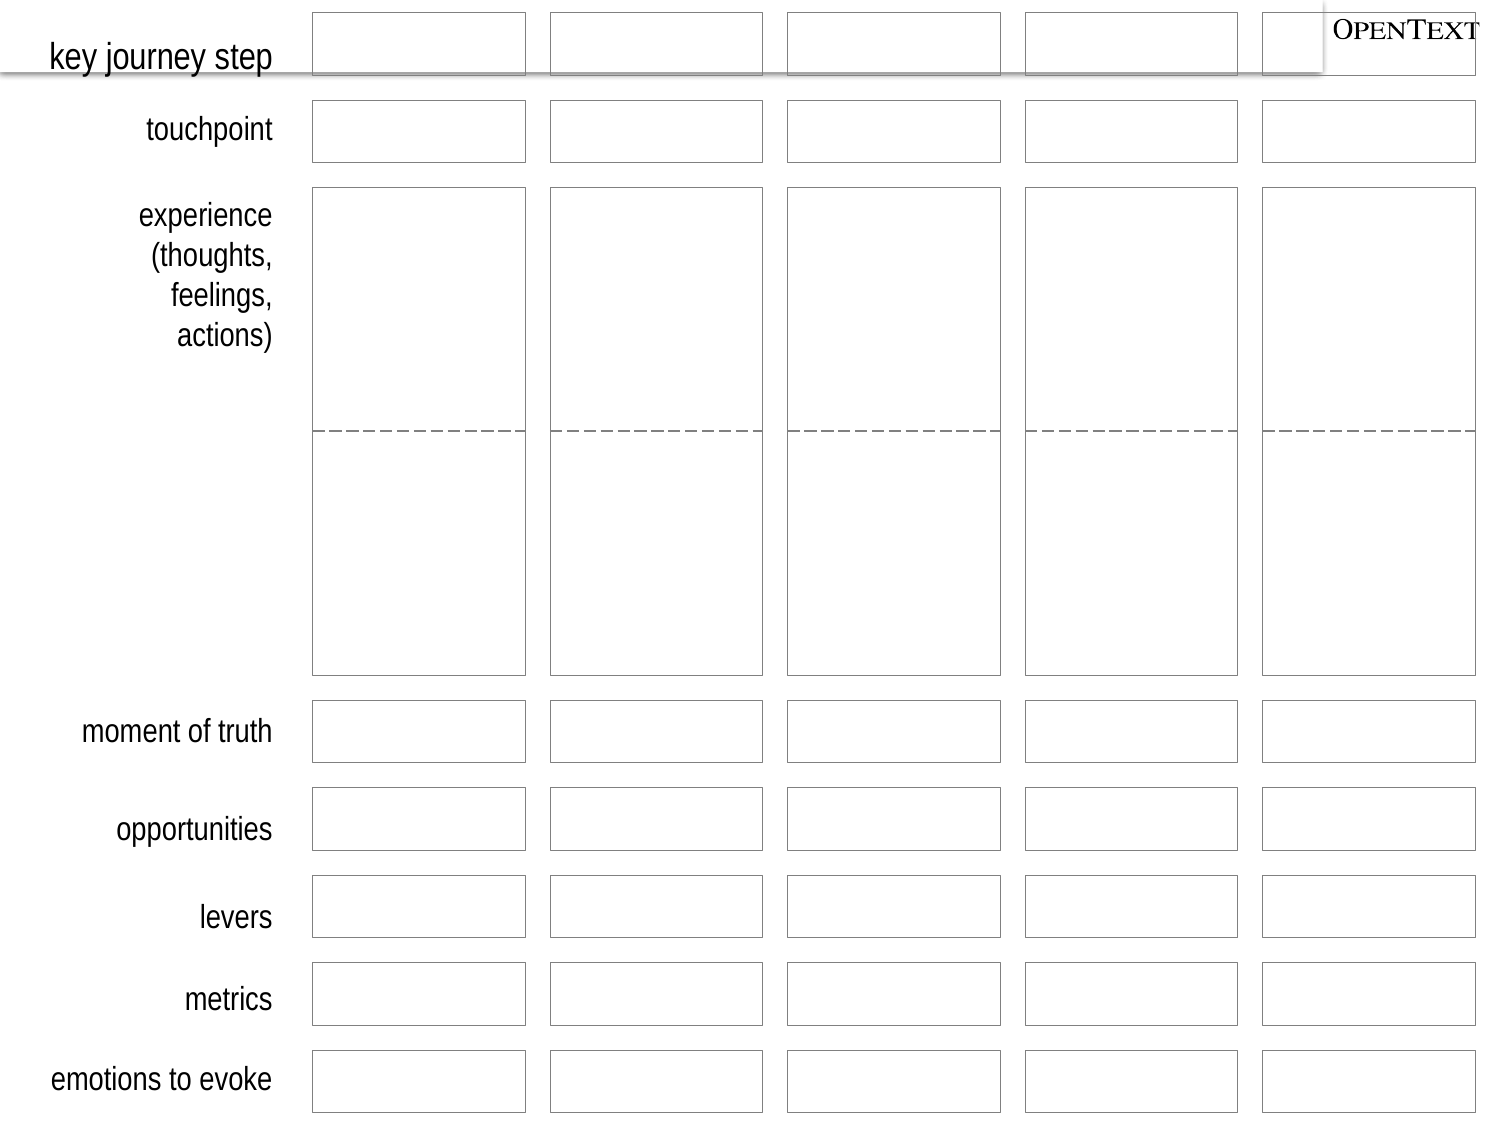

key journey step
touchpoint

experience (thoughts, feelings, actions)

moment of truth

opportunities

levers

metrics
emotions to evoke